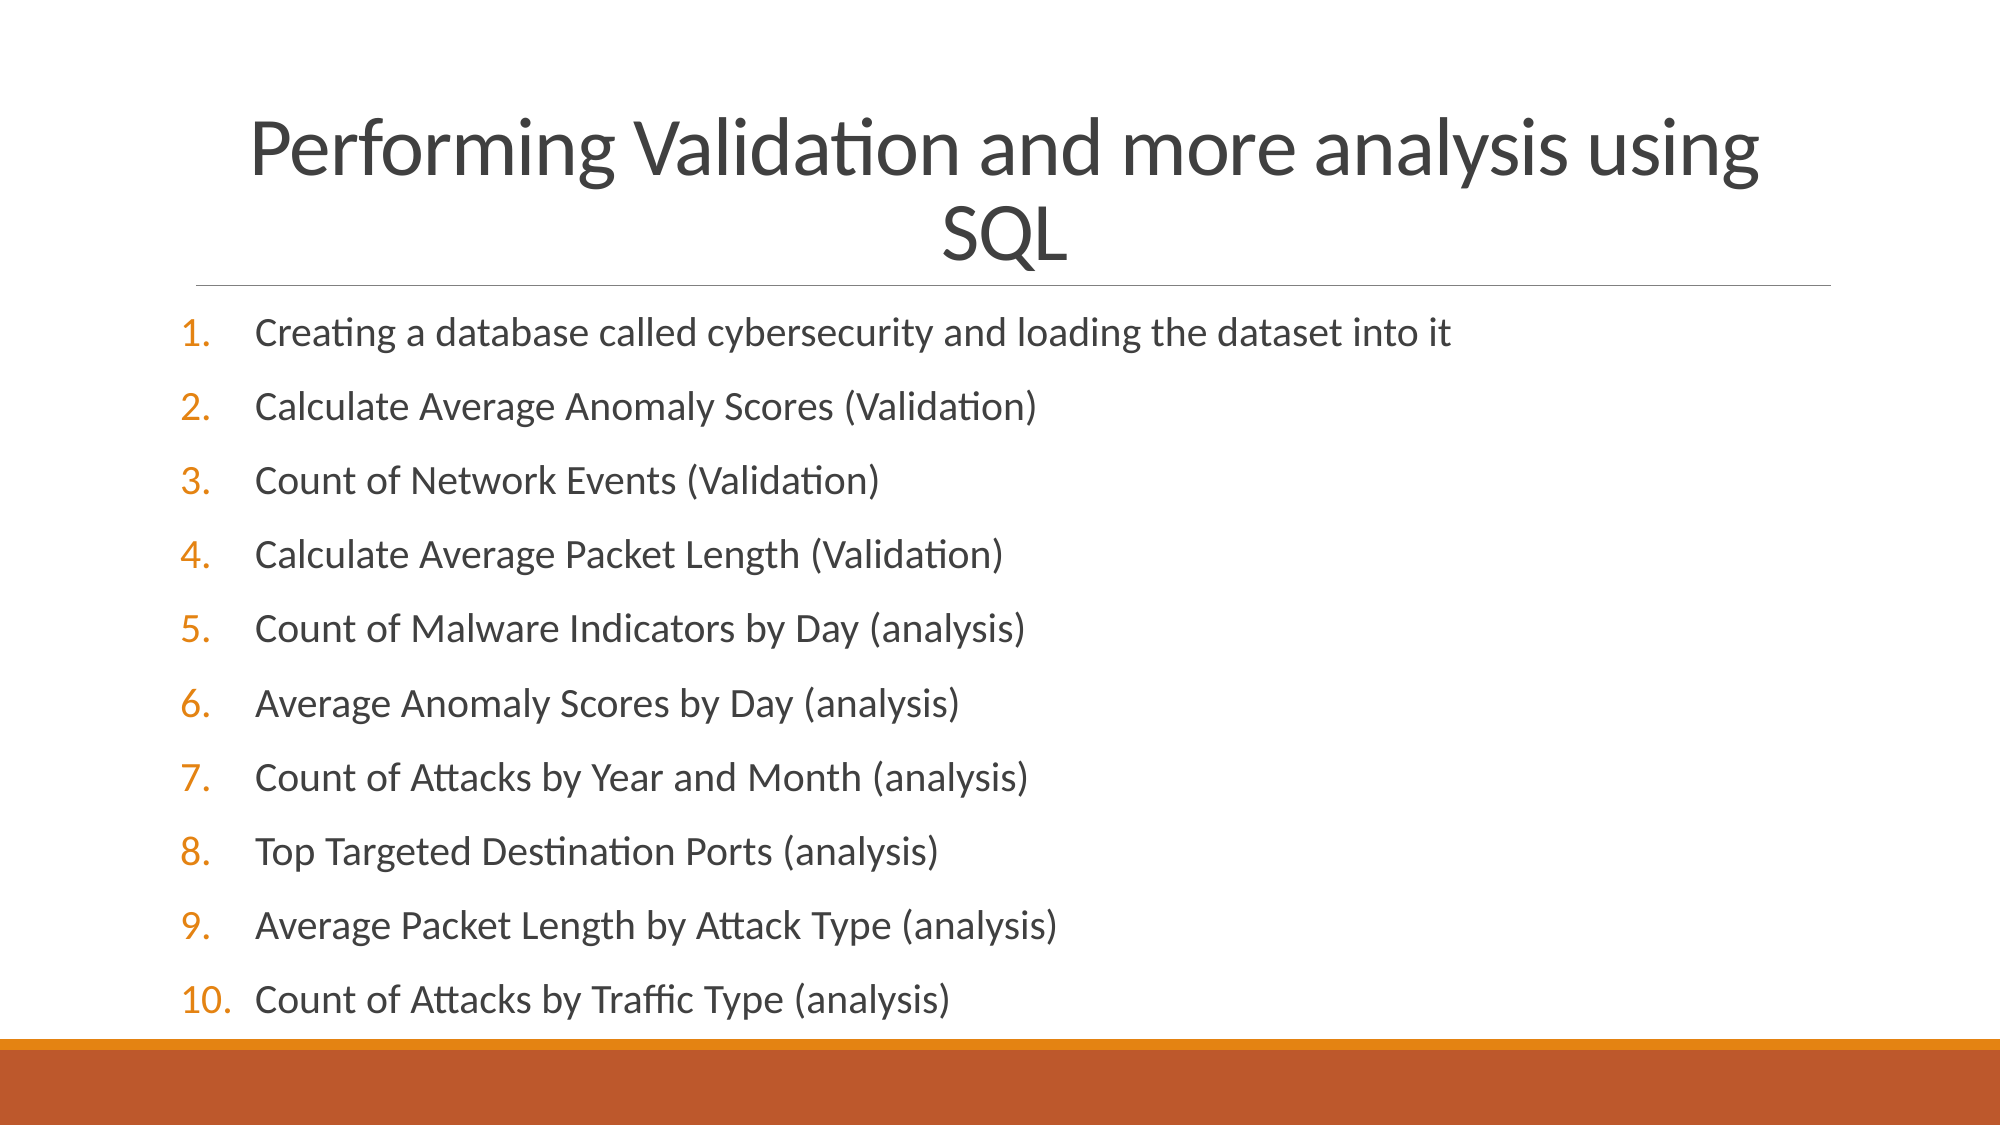

# Performing Validation and more analysis using SQL
Creating a database called cybersecurity and loading the dataset into it
Calculate Average Anomaly Scores (Validation)
Count of Network Events (Validation)
Calculate Average Packet Length (Validation)
Count of Malware Indicators by Day (analysis)
Average Anomaly Scores by Day (analysis)
Count of Attacks by Year and Month (analysis)
Top Targeted Destination Ports (analysis)
Average Packet Length by Attack Type (analysis)
Count of Attacks by Traffic Type (analysis)